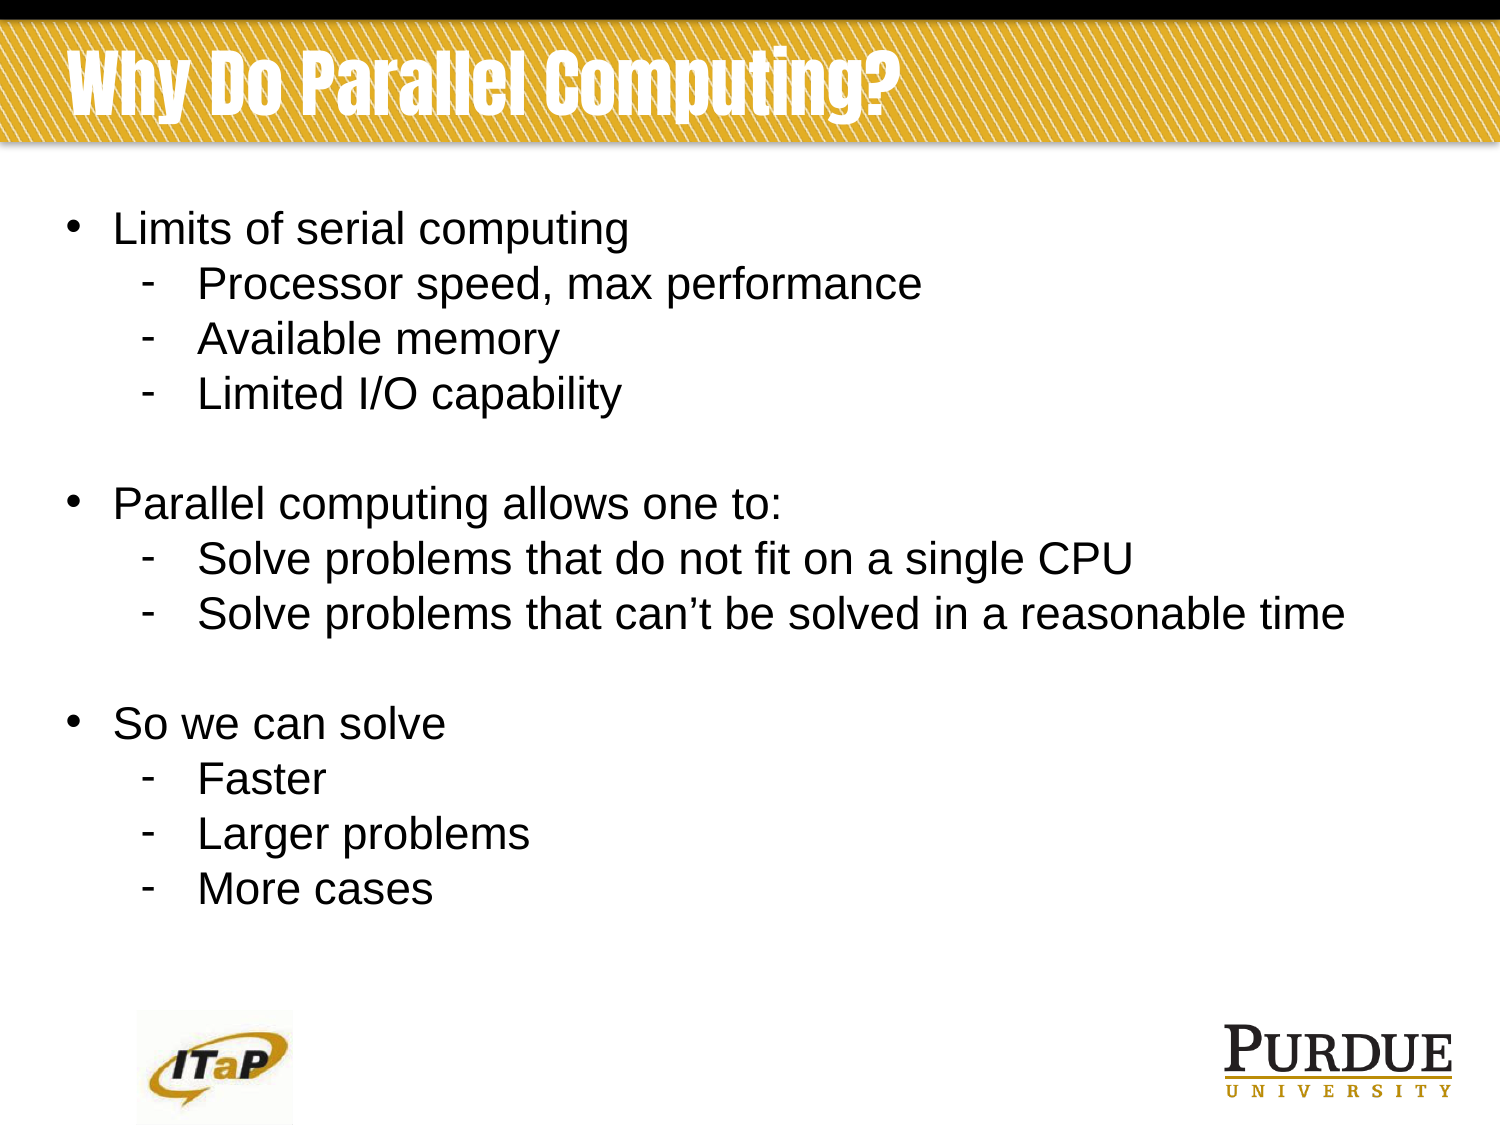

Why Do Parallel Computing?
Limits of serial computing
Processor speed, max performance
Available memory
Limited I/O capability

Parallel computing allows one to:
Solve problems that do not fit on a single CPU
Solve problems that can’t be solved in a reasonable time

So we can solve
Faster
Larger problems
More cases